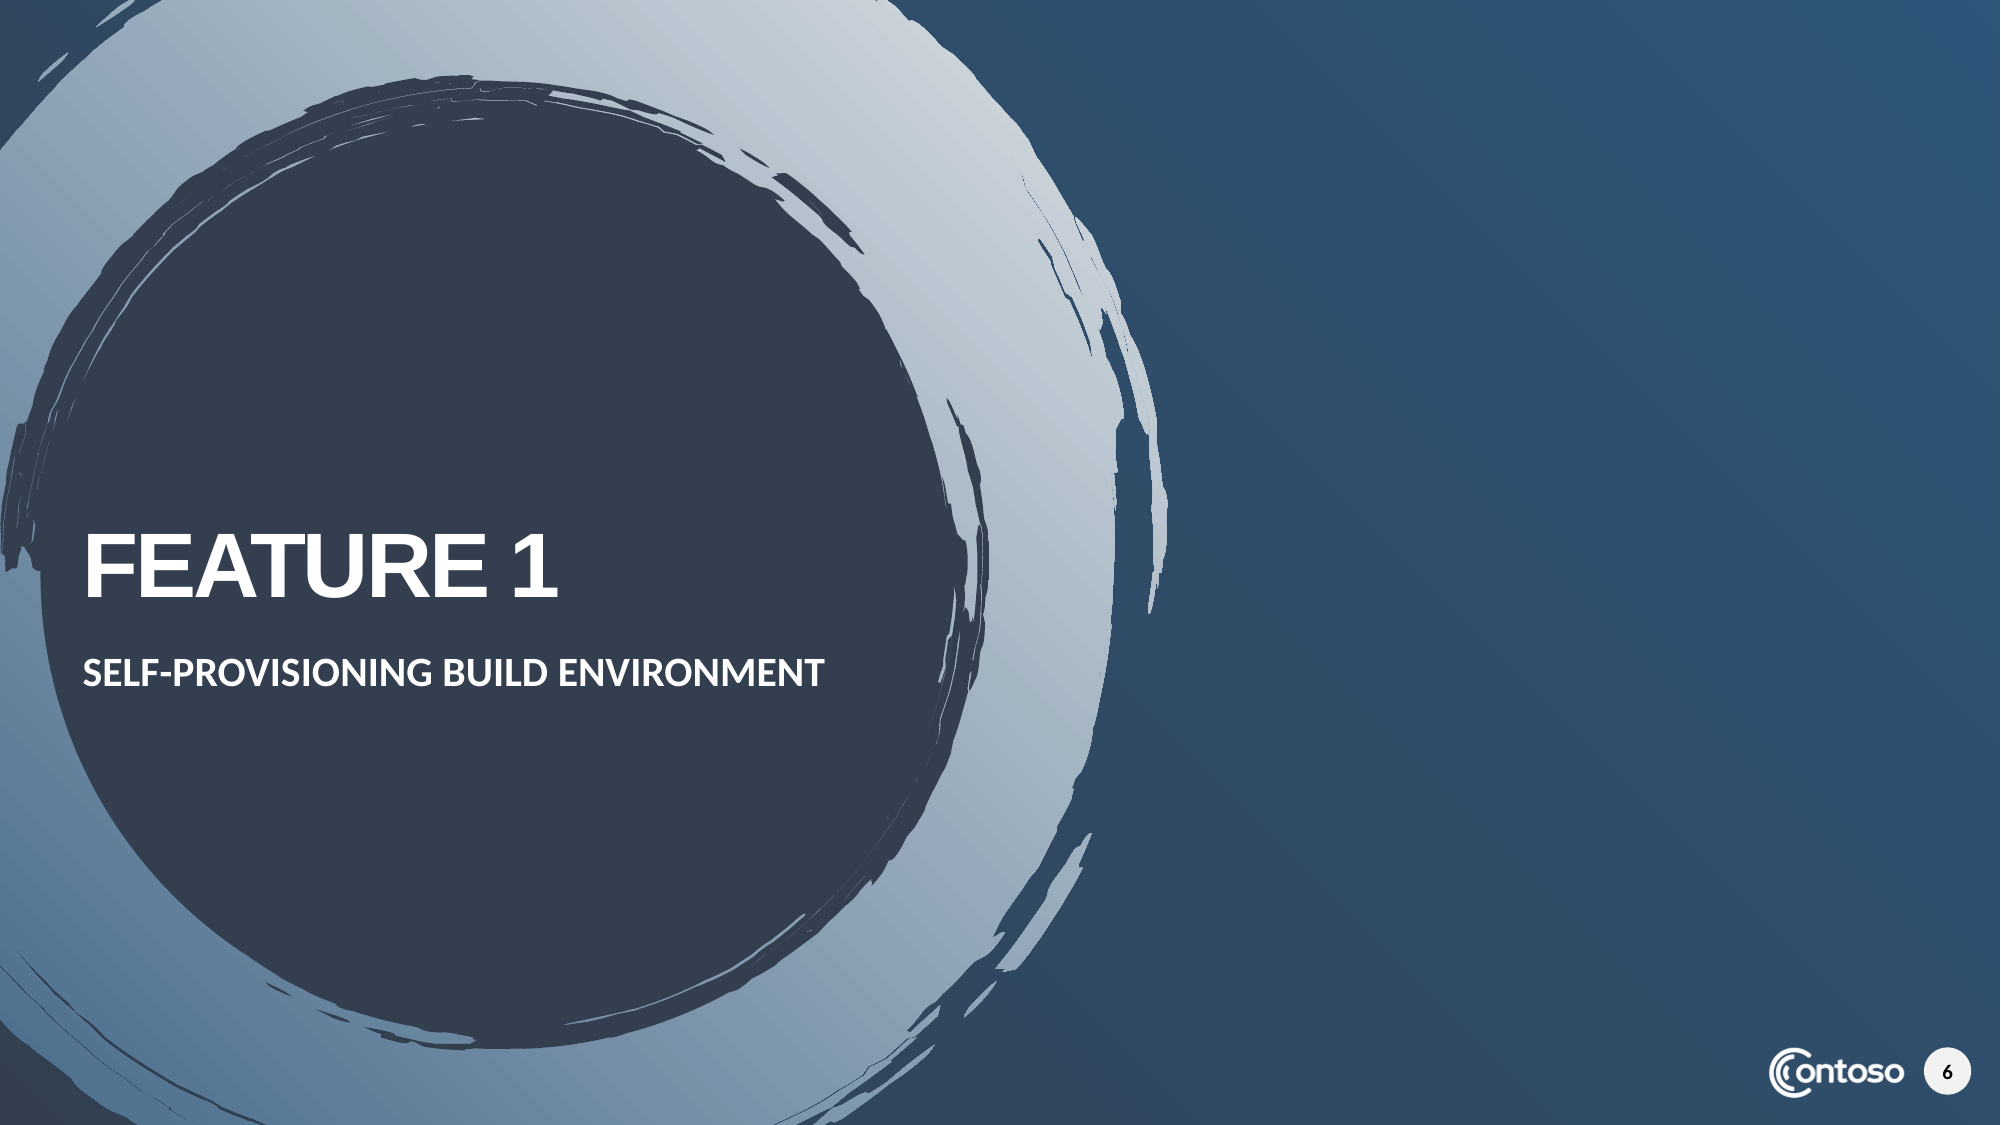

# Feature 1
Self-Provisioning Build Environment
6